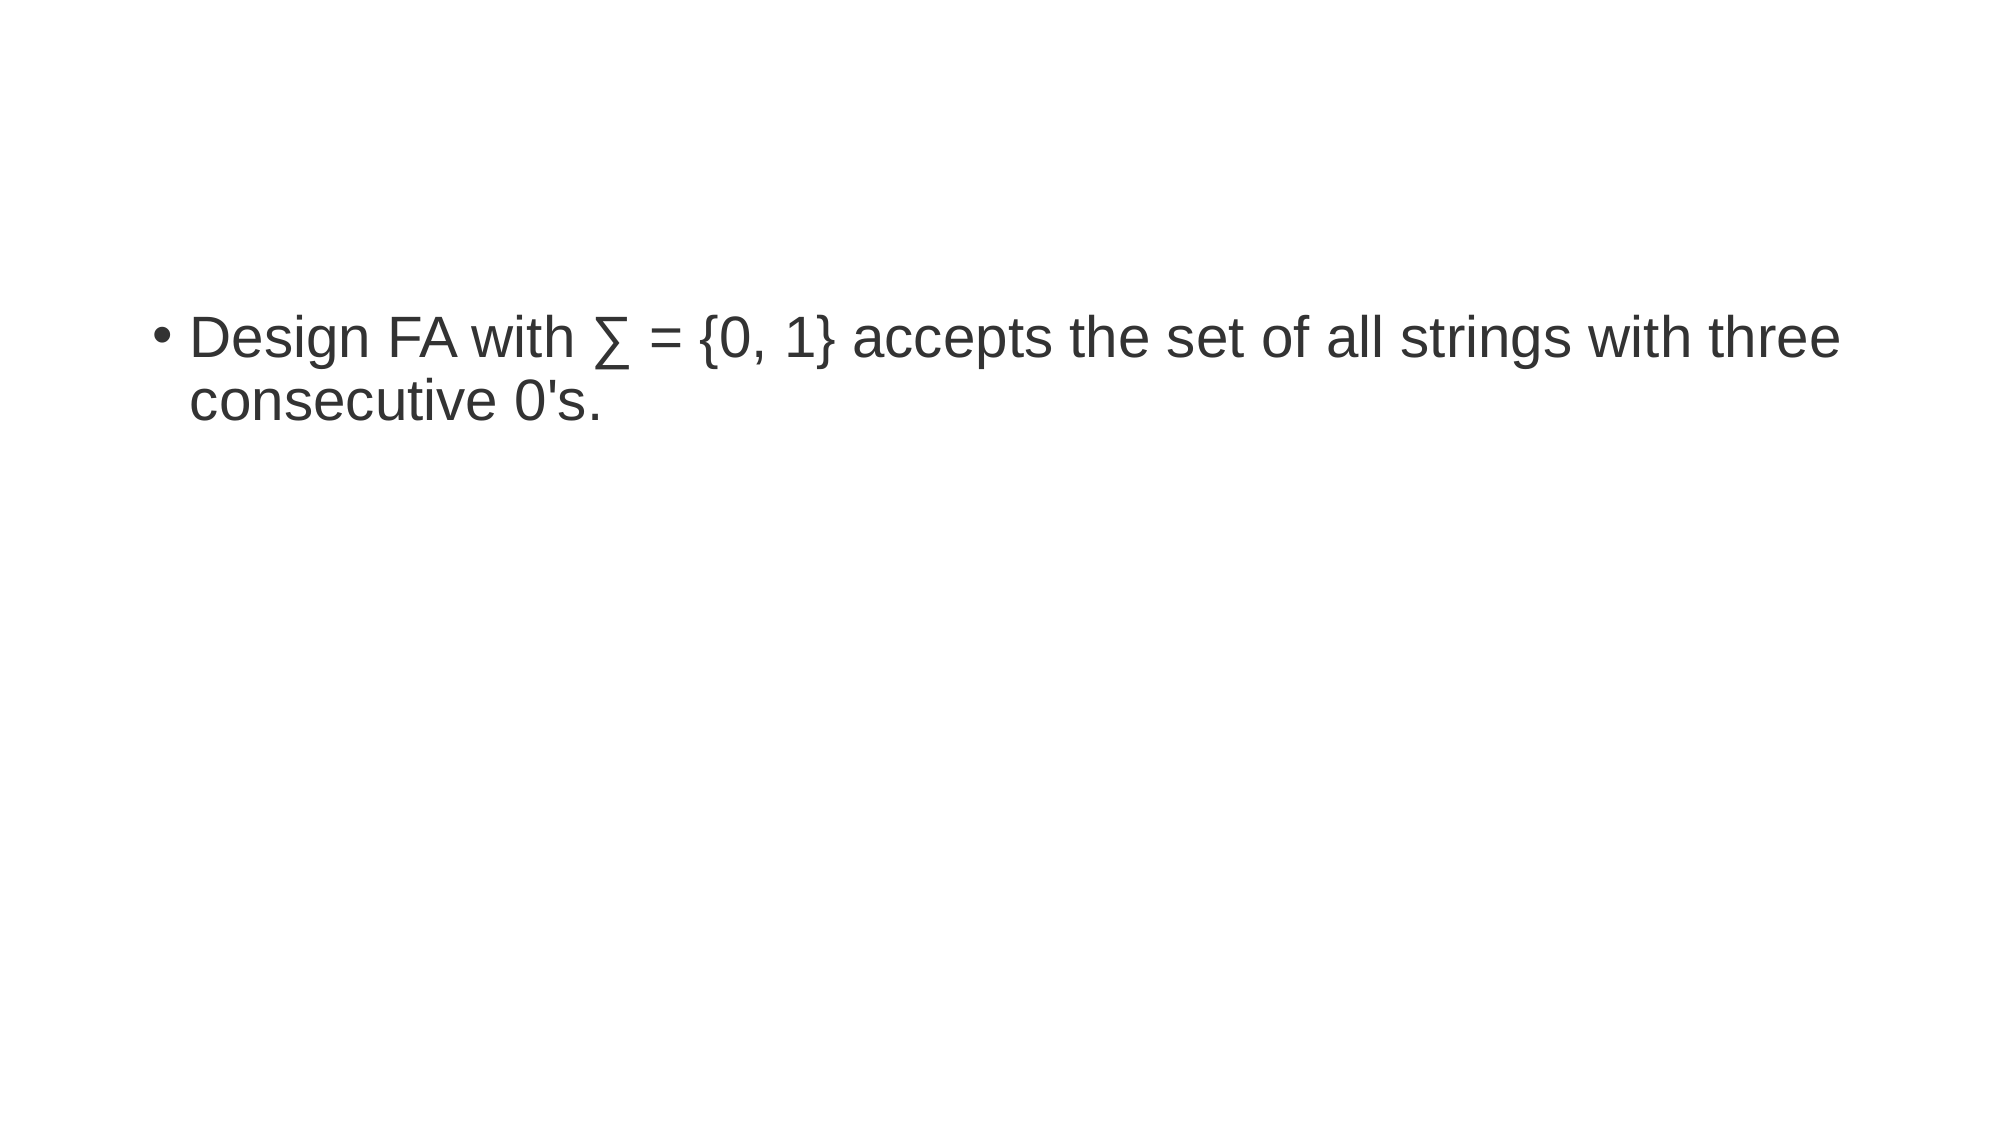

#
Design FA with ∑ = {0, 1} accepts the set of all strings with three consecutive 0's.